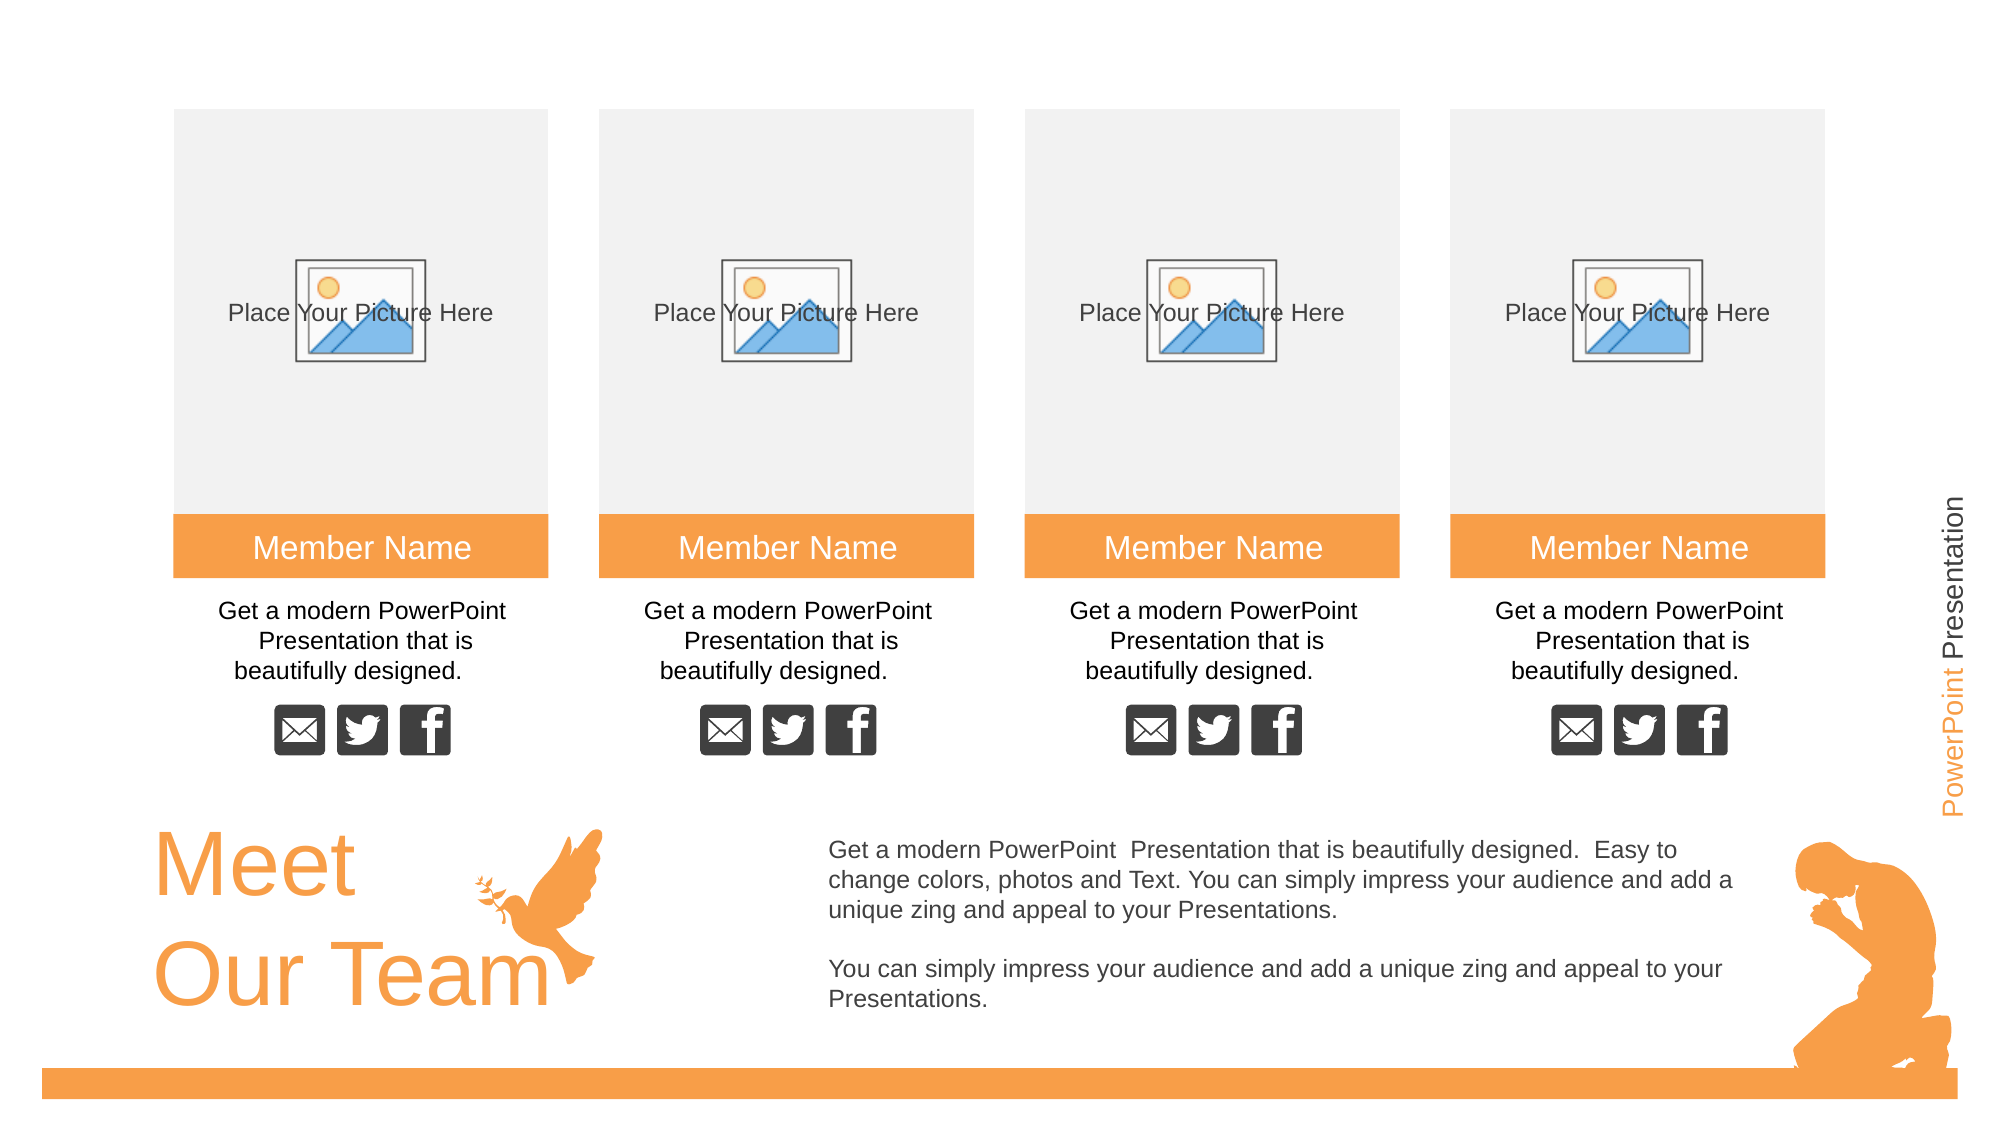

Member Name
Member Name
Member Name
Member Name
PowerPoint Presentation
Get a modern PowerPoint  Presentation that is beautifully designed.
Get a modern PowerPoint  Presentation that is beautifully designed.
Get a modern PowerPoint  Presentation that is beautifully designed.
Get a modern PowerPoint  Presentation that is beautifully designed.

Meet
Our Team
Get a modern PowerPoint  Presentation that is beautifully designed.  Easy to change colors, photos and Text. You can simply impress your audience and add a unique zing and appeal to your Presentations.

You can simply impress your audience and add a unique zing and appeal to your Presentations.